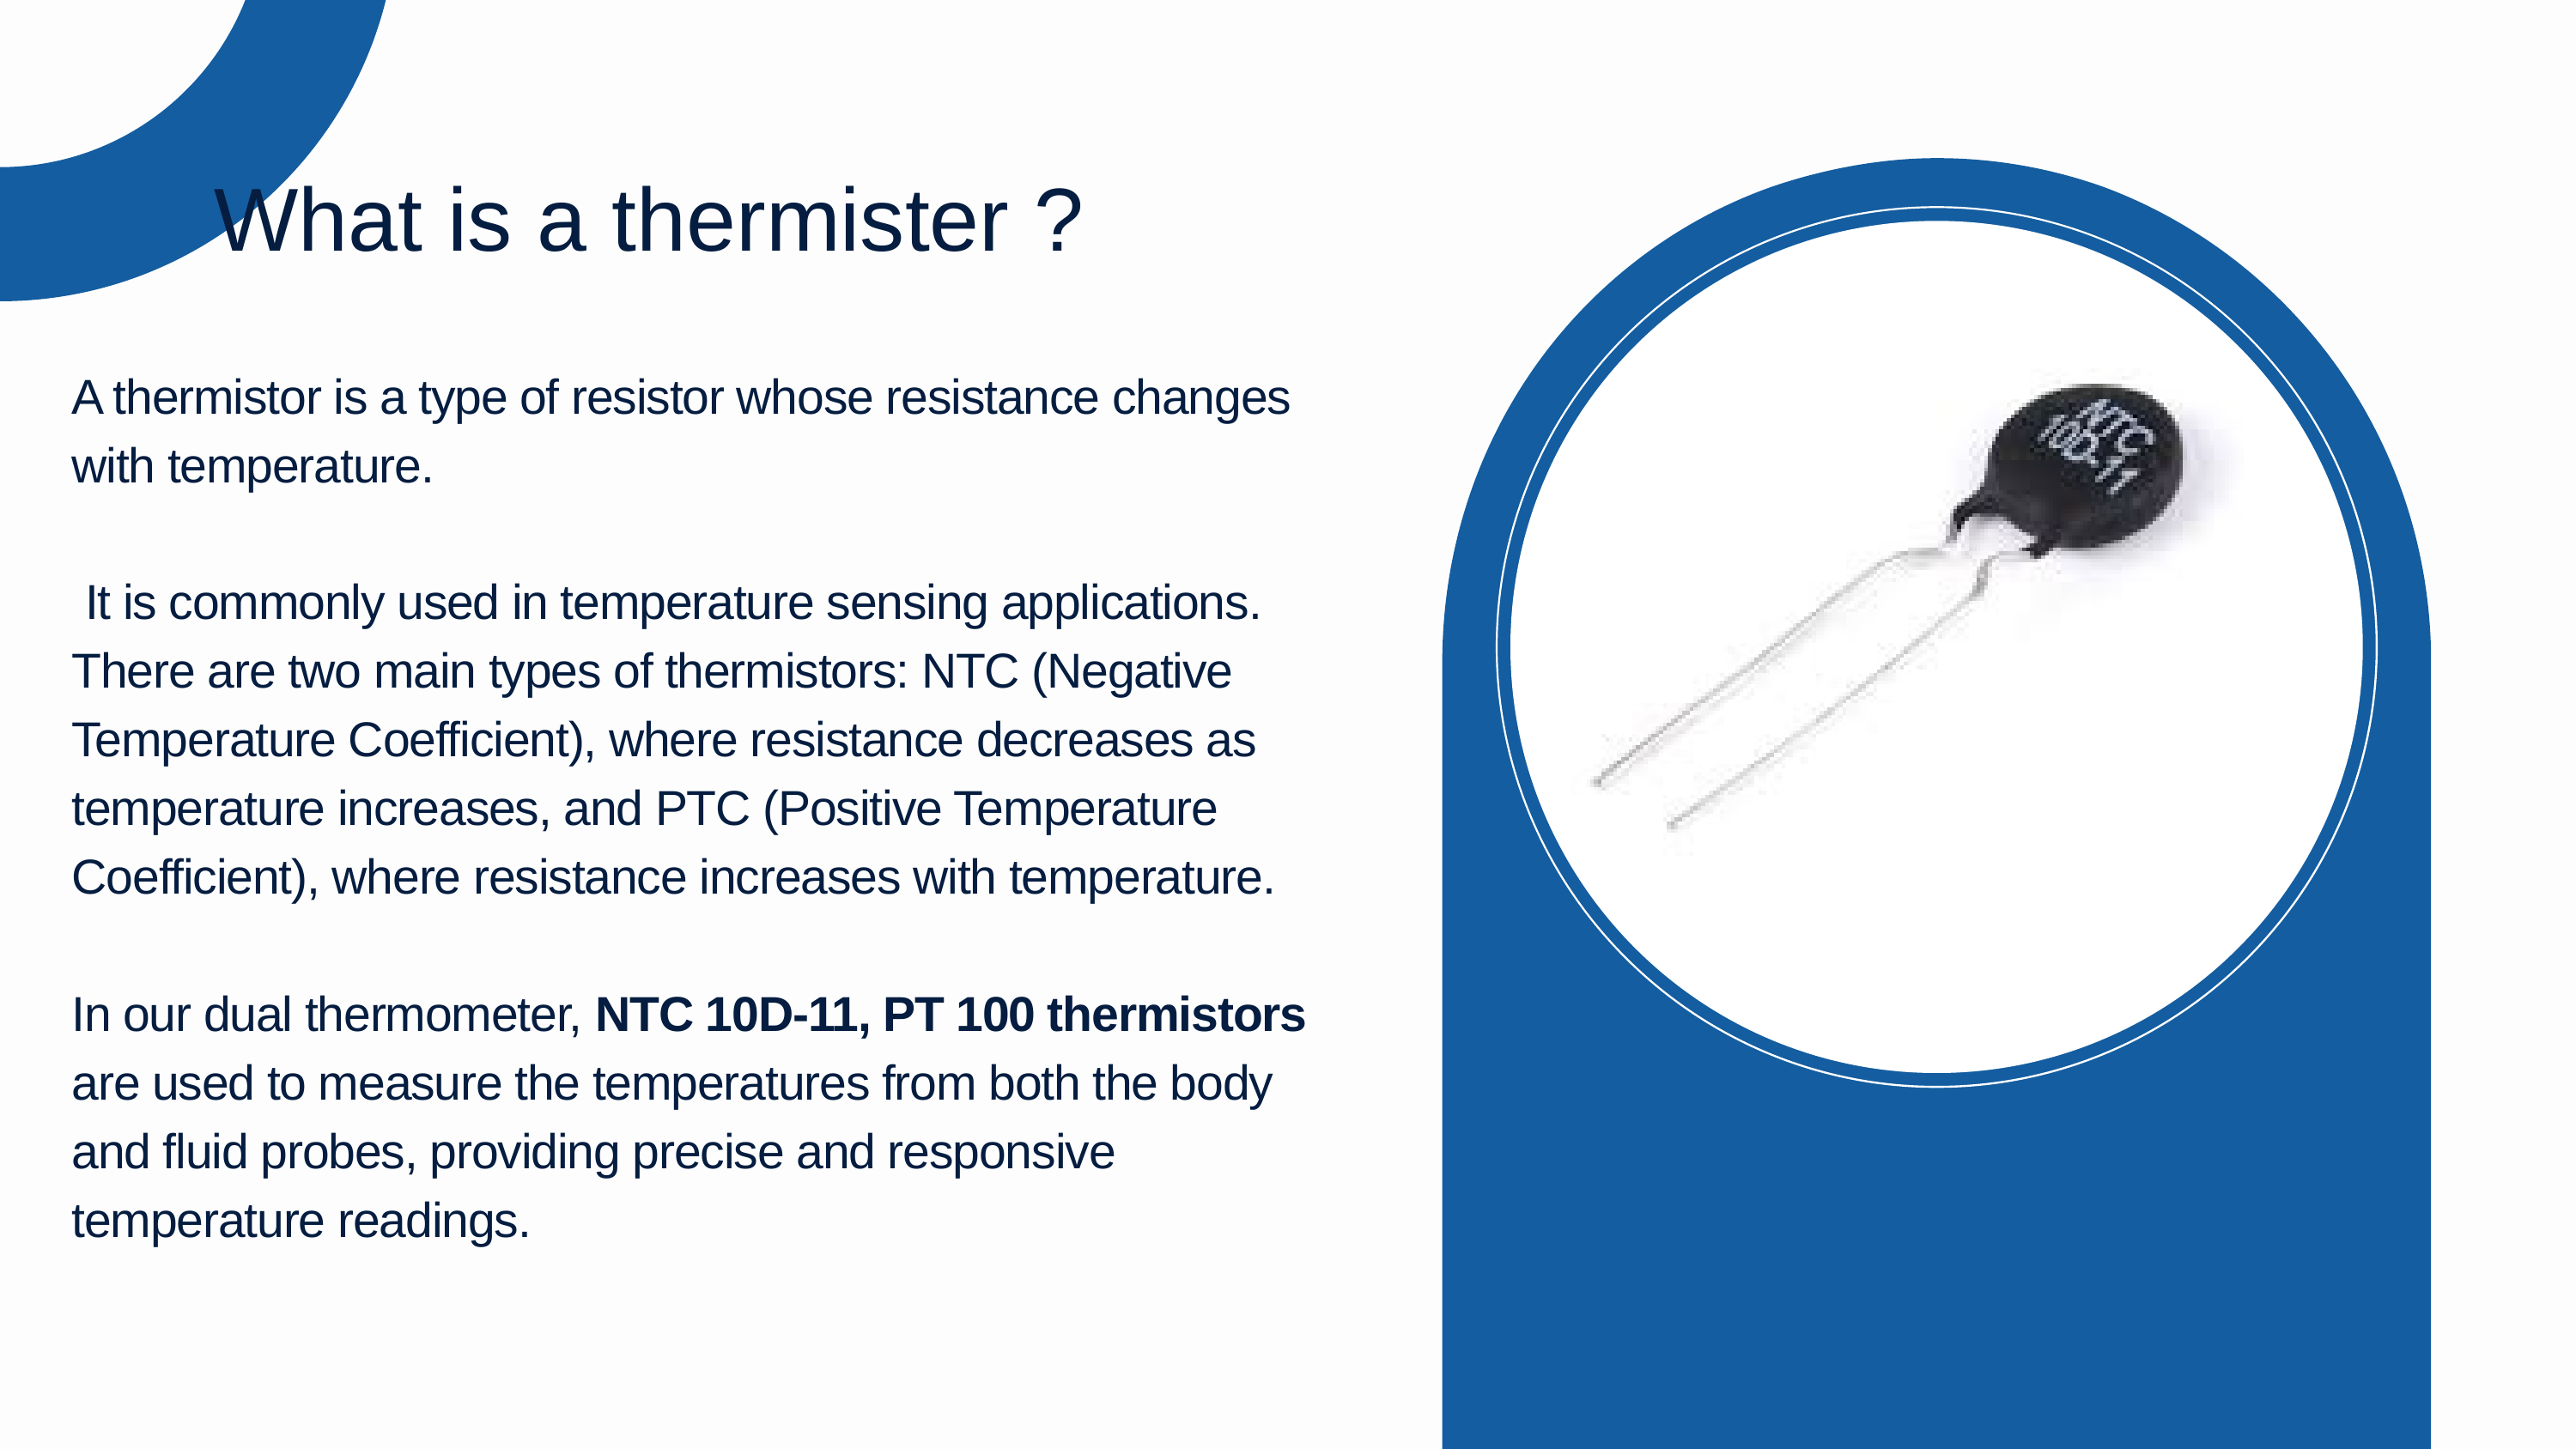

What is a thermister ?

A thermistor is a type of resistor whose resistance changes with temperature.

 It is commonly used in temperature sensing applications. There are two main types of thermistors: NTC (Negative Temperature Coefficient), where resistance decreases as temperature increases, and PTC (Positive Temperature Coefficient), where resistance increases with temperature.

In our dual thermometer, NTC 10D-11, PT 100 thermistors are used to measure the temperatures from both the body and fluid probes, providing precise and responsive temperature readings.